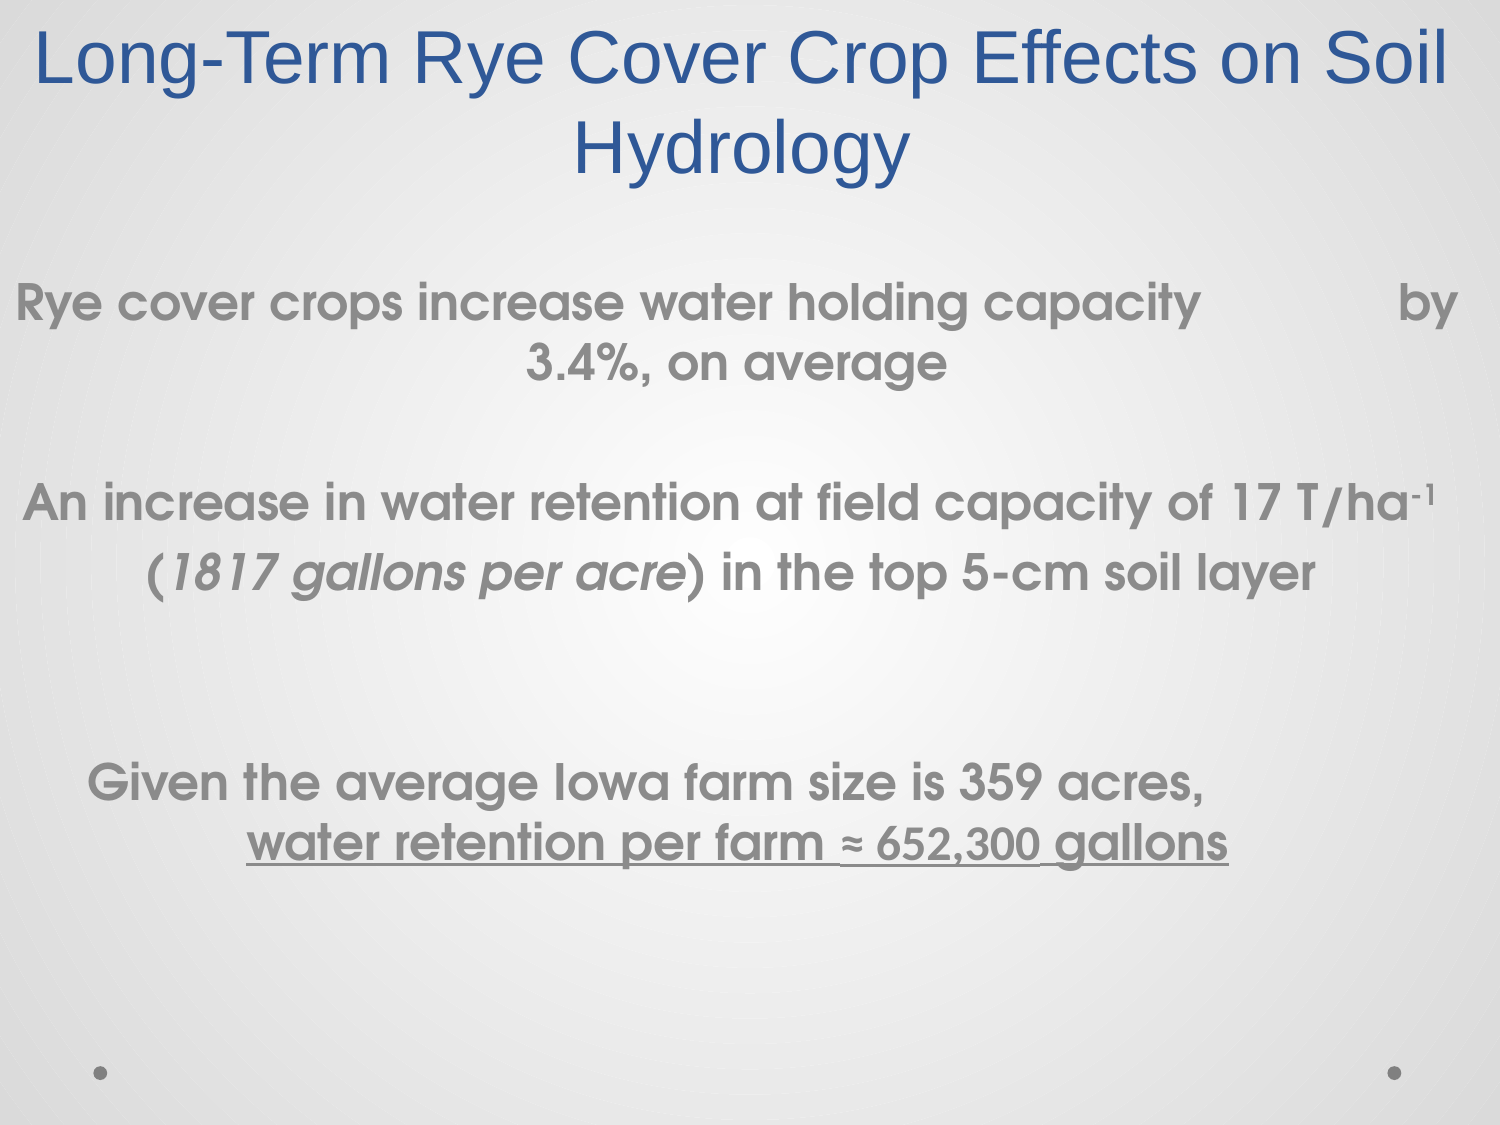

# Long-Term Rye Cover Crop Effects on Soil Hydrology

Rye cover crops increase water holding capacity              by 3.4%, on average

An increase in water retention at field capacity of 17 T/ha-1
(1817 gallons per acre) in the top 5-cm soil layer

Given the average Iowa farm size is 359 acres,              water retention per farm ≈ 652,300 gallons